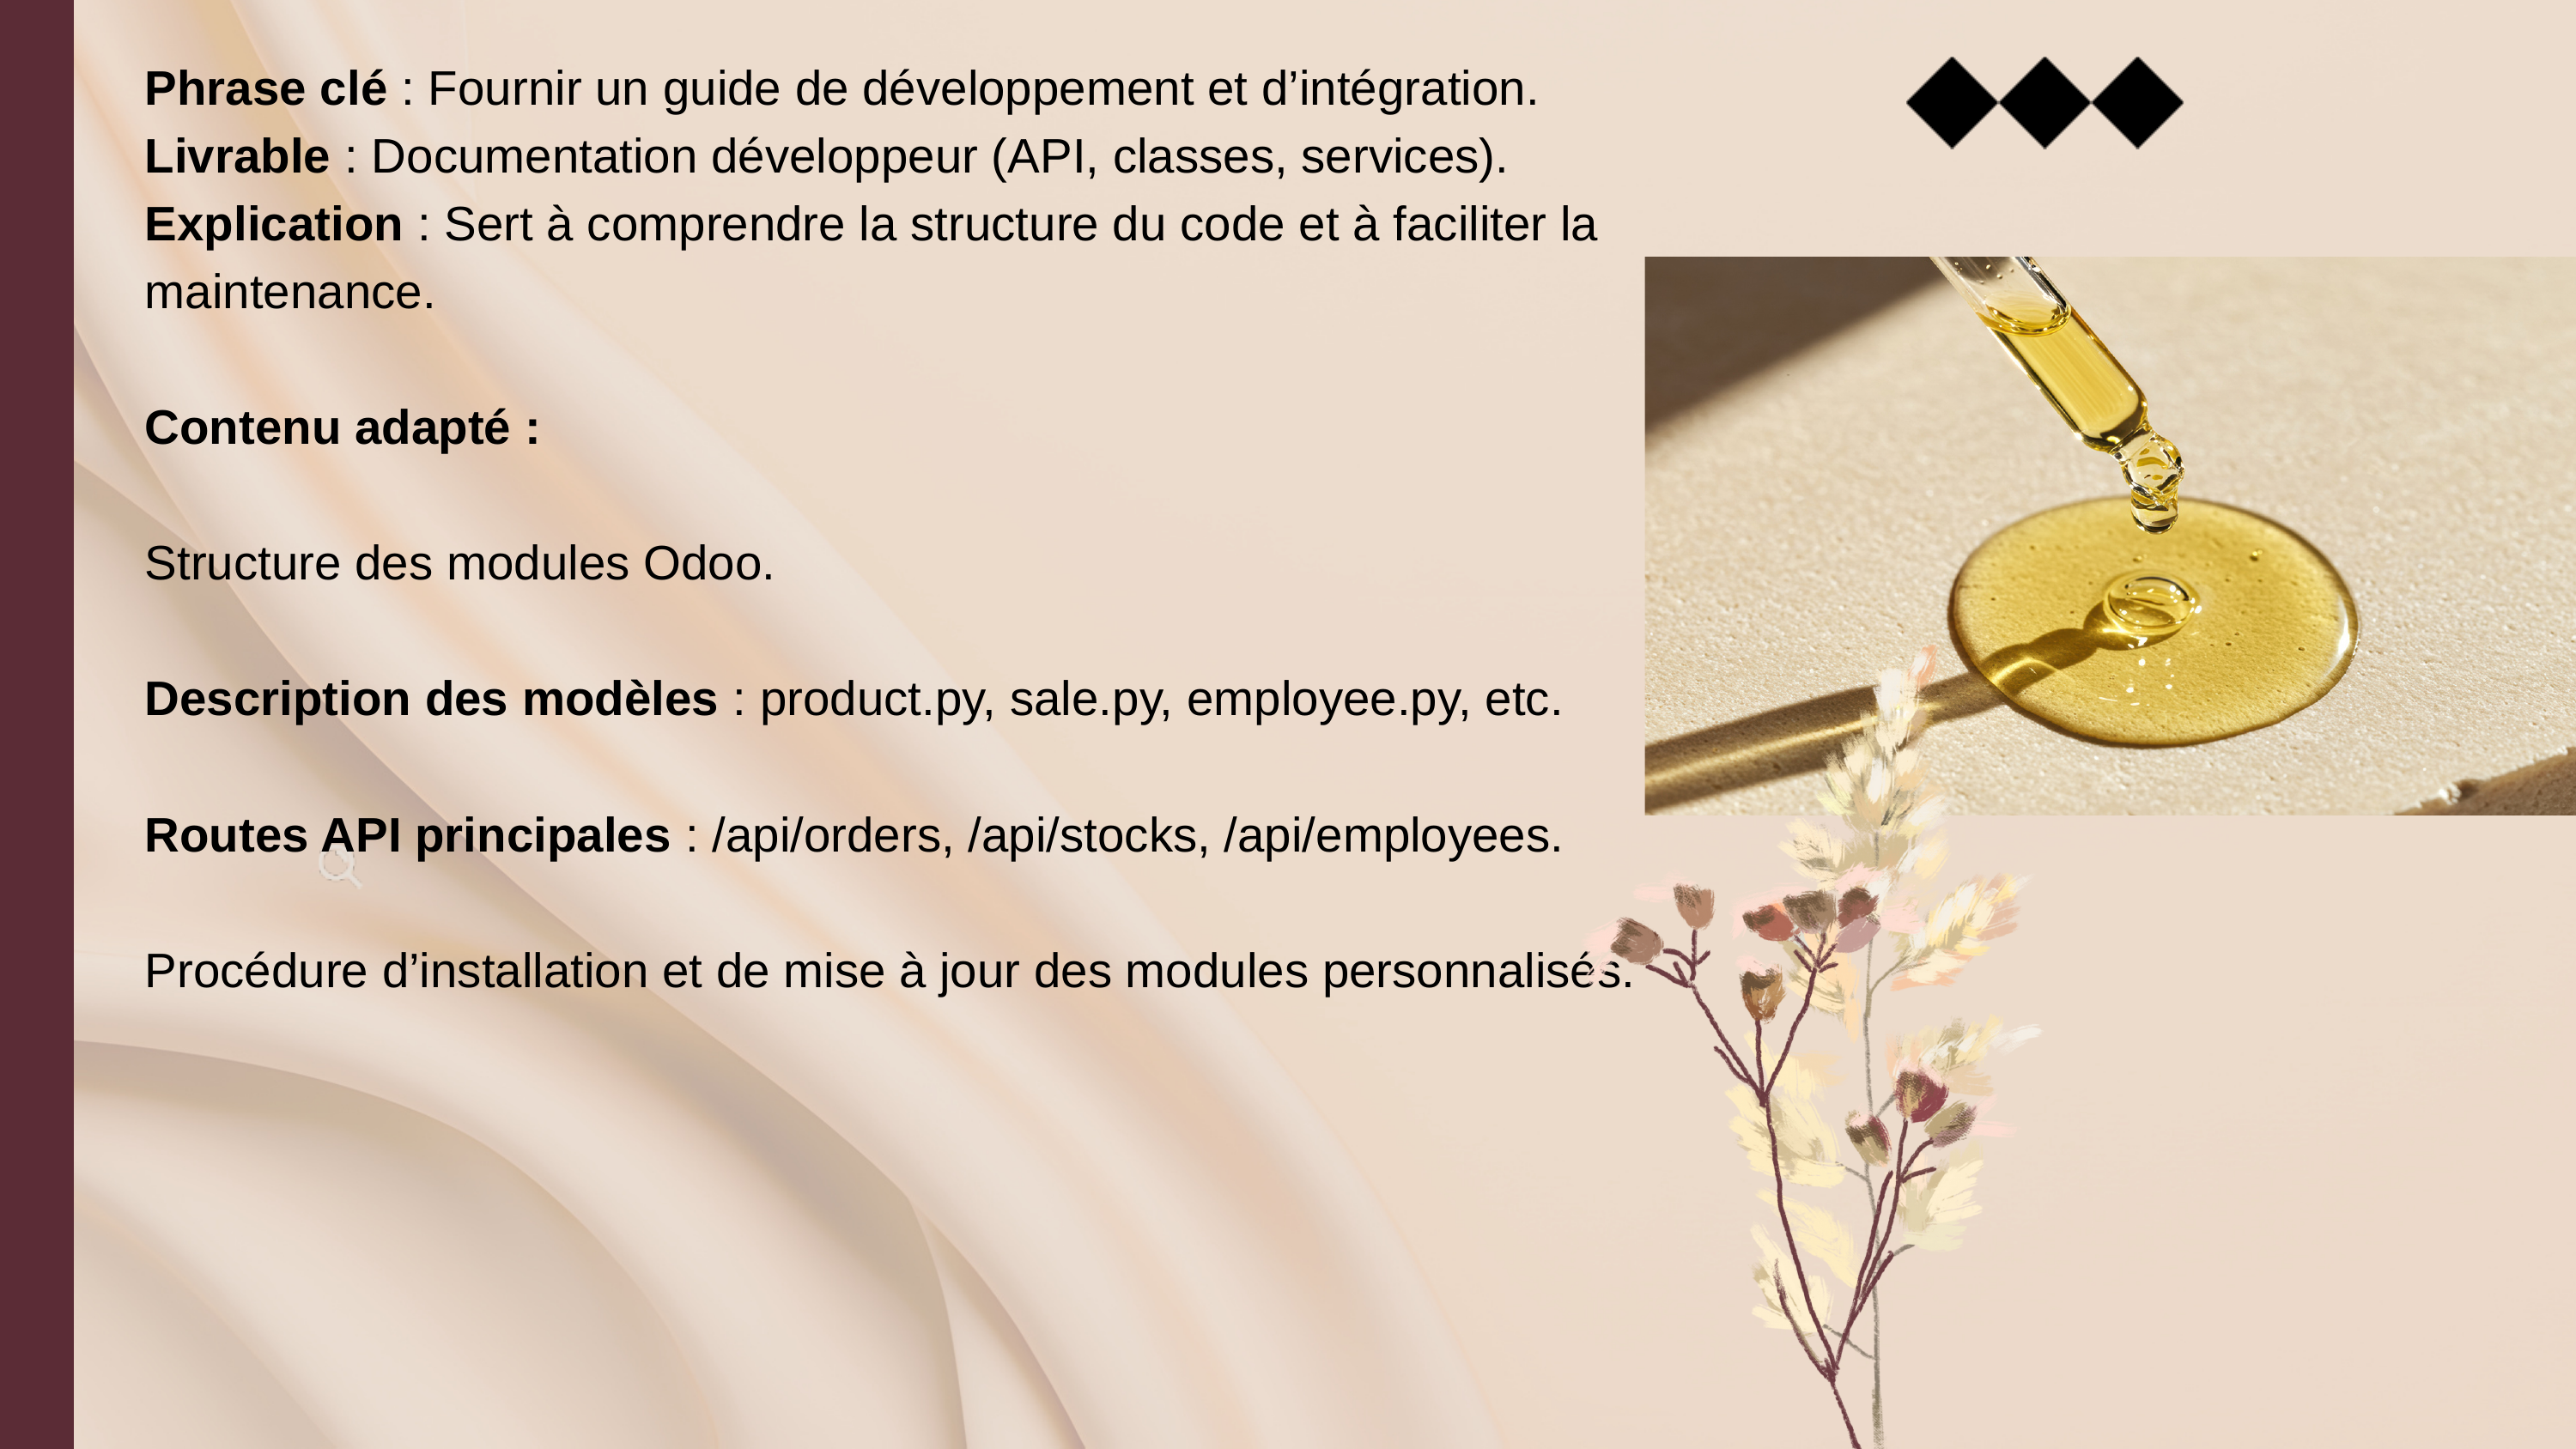

Phrase clé : Fournir un guide de développement et d’intégration.
Livrable : Documentation développeur (API, classes, services).
Explication : Sert à comprendre la structure du code et à faciliter la maintenance.

Contenu adapté :

Structure des modules Odoo.

Description des modèles : product.py, sale.py, employee.py, etc.

Routes API principales : /api/orders, /api/stocks, /api/employees.

Procédure d’installation et de mise à jour des modules personnalisés.